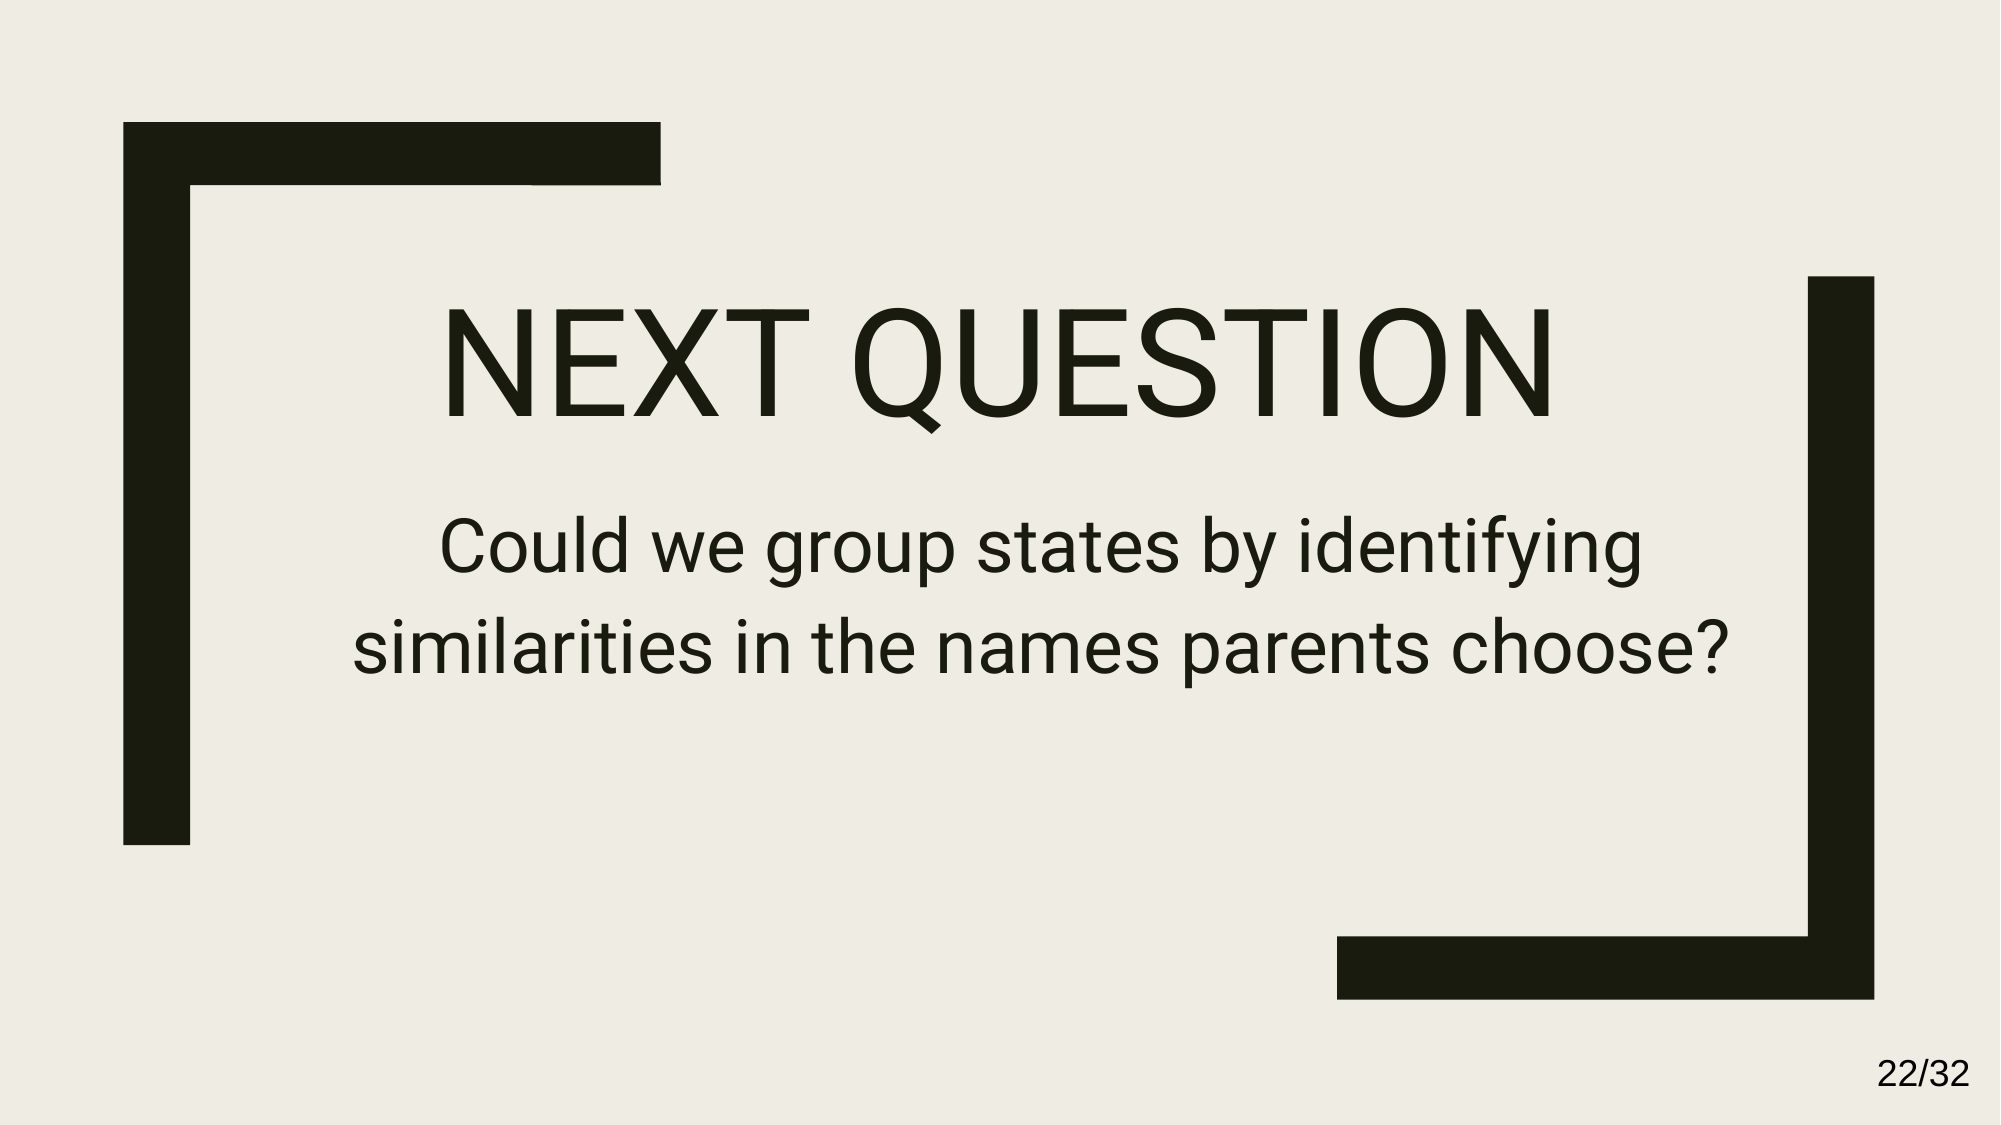

# NEXT QUESTION
Could we group states by identifying similarities in the names parents choose?
22/32